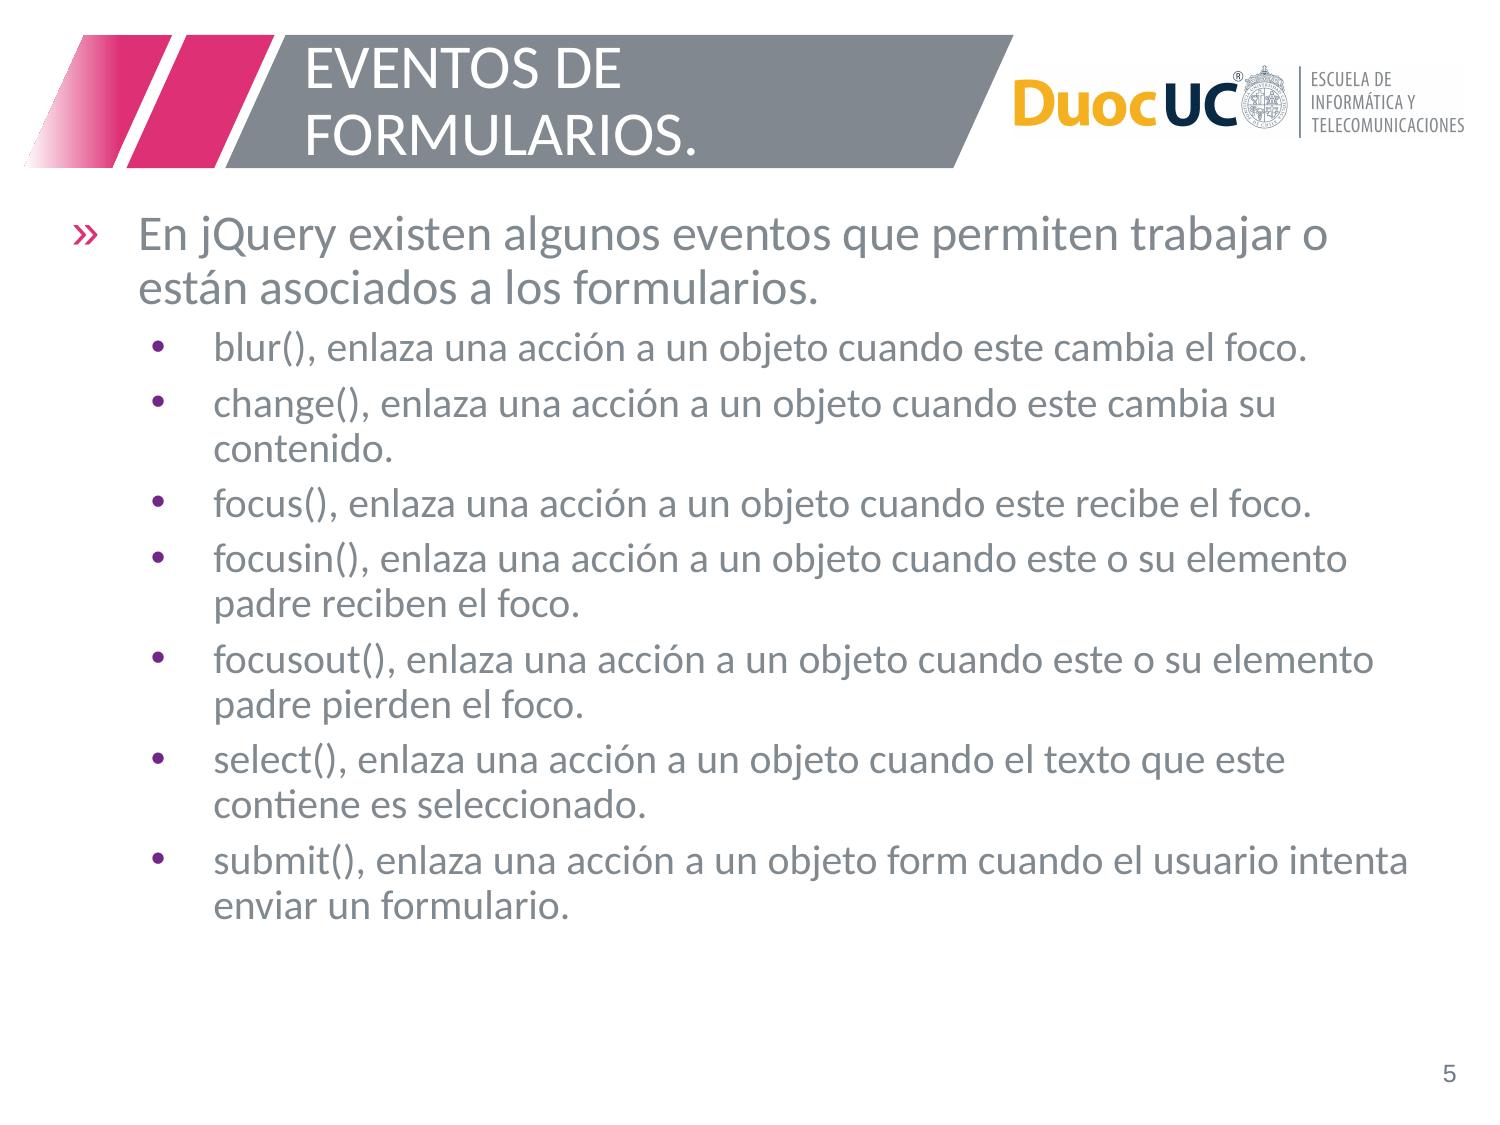

# EVENTOS DE FORMULARIOS.
En jQuery existen algunos eventos que permiten trabajar o están asociados a los formularios.
blur(), enlaza una acción a un objeto cuando este cambia el foco.
change(), enlaza una acción a un objeto cuando este cambia su contenido.
focus(), enlaza una acción a un objeto cuando este recibe el foco.
focusin(), enlaza una acción a un objeto cuando este o su elemento padre reciben el foco.
focusout(), enlaza una acción a un objeto cuando este o su elemento padre pierden el foco.
select(), enlaza una acción a un objeto cuando el texto que este contiene es seleccionado.
submit(), enlaza una acción a un objeto form cuando el usuario intenta enviar un formulario.